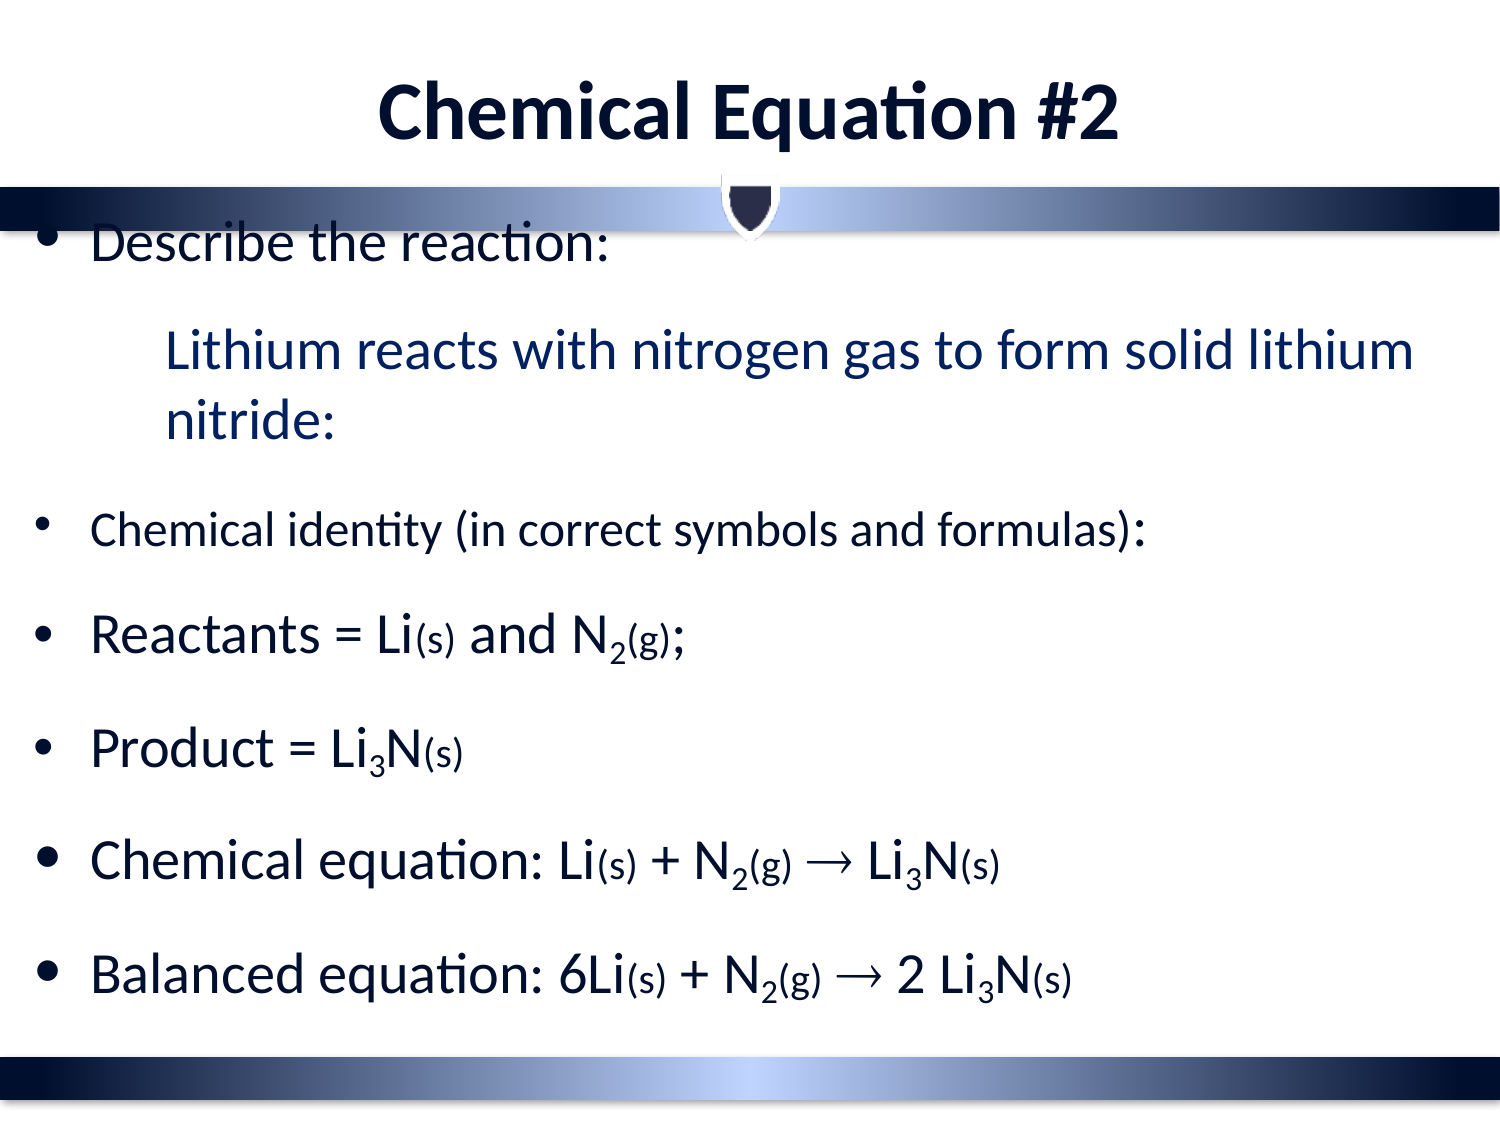

# Chemical Equation #2
Describe the reaction:
	Lithium reacts with nitrogen gas to form solid lithium nitride:
Chemical identity (in correct symbols and formulas):
Reactants = Li(s) and N2(g);
Product = Li3N(s)
Chemical equation: Li(s) + N2(g) → Li3N(s)
Balanced equation: 6Li(s) + N2(g) → 2 Li3N(s)